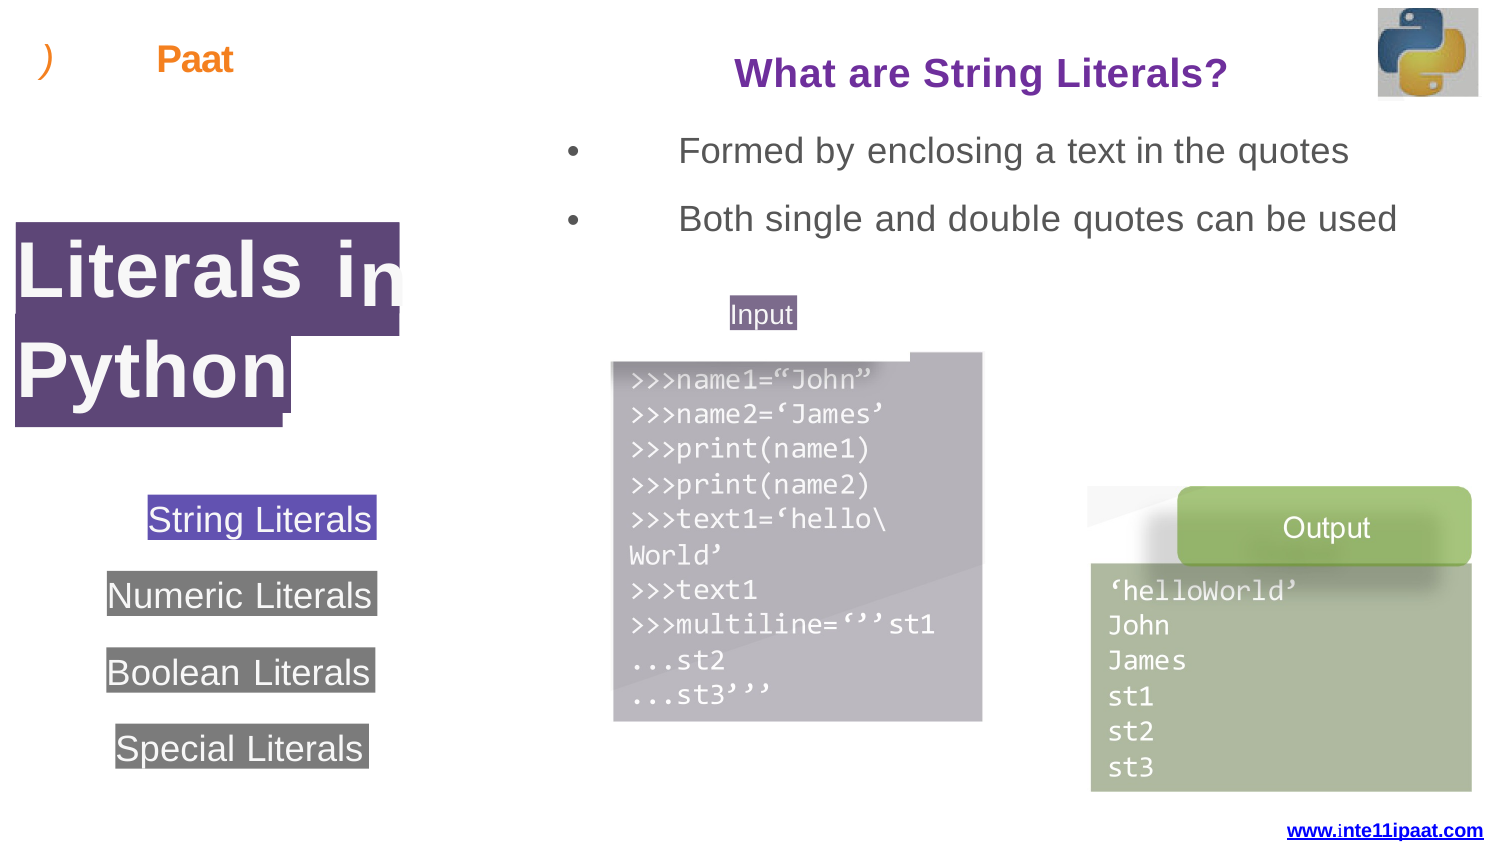

)
Paat
What are String Literals?
Formed by enclosing a text in the quotes  Both single and double quotes can be used
•
•

Literals i
n
Input

Python

String Literals
Numeric Literals
Boolean Literals
Special Literals
www.inte11ipaat.com